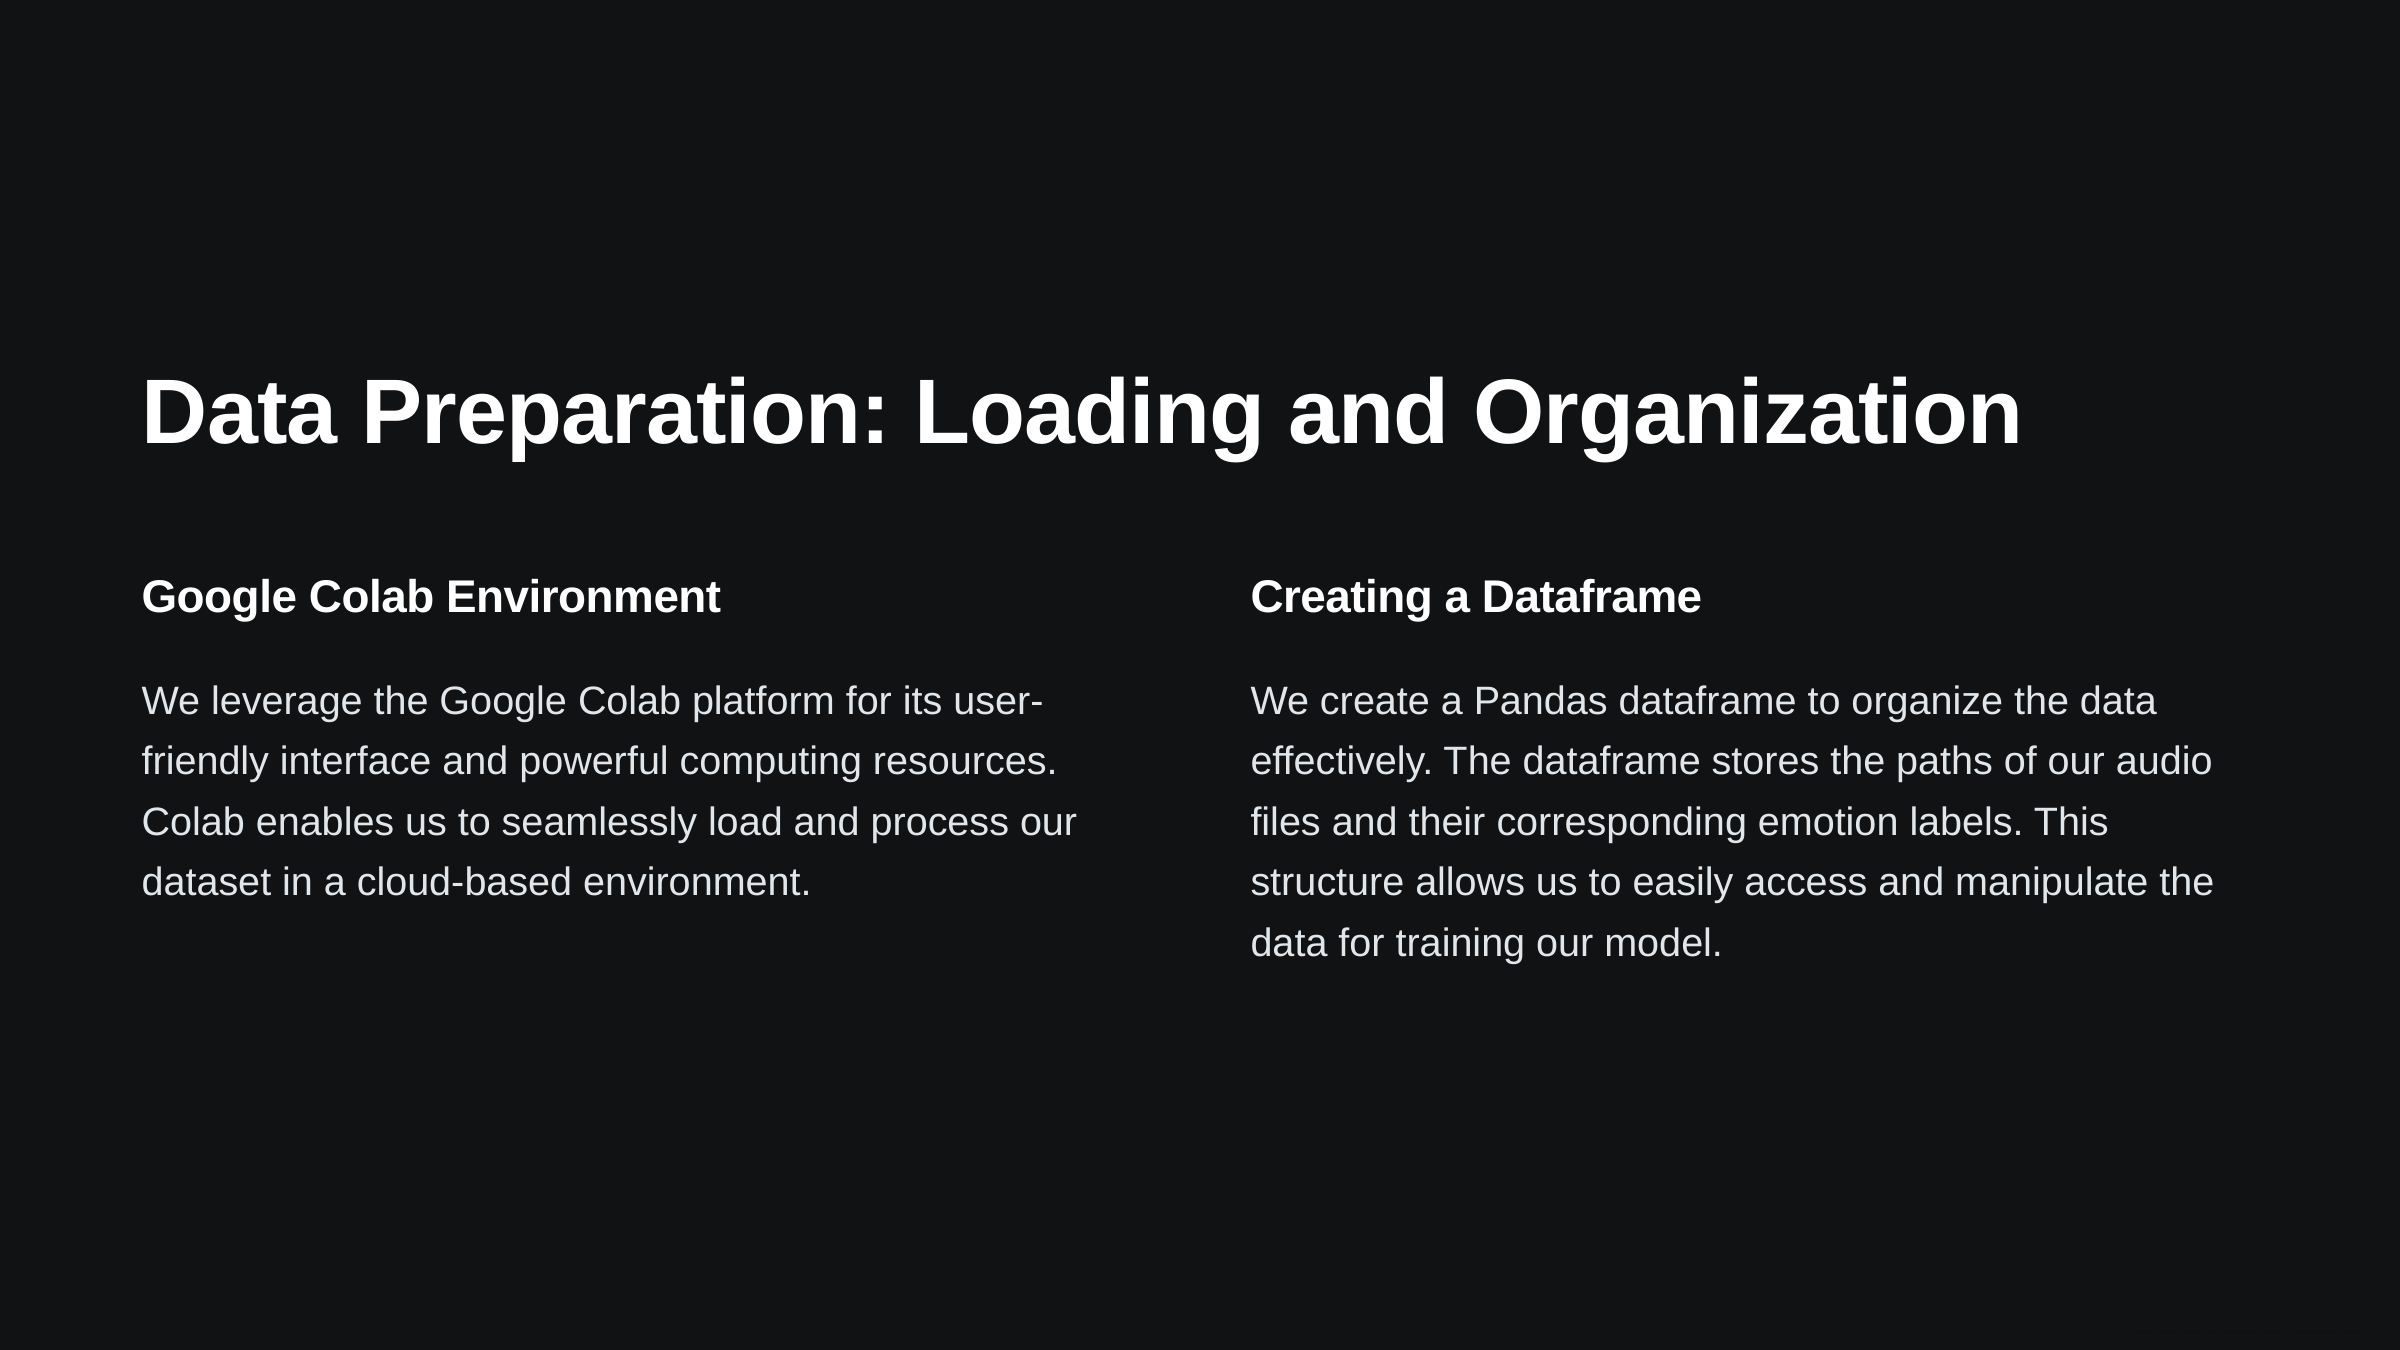

Data Preparation: Loading and Organization
Google Colab Environment
Creating a Dataframe
We leverage the Google Colab platform for its user-friendly interface and powerful computing resources. Colab enables us to seamlessly load and process our dataset in a cloud-based environment.
We create a Pandas dataframe to organize the data effectively. The dataframe stores the paths of our audio files and their corresponding emotion labels. This structure allows us to easily access and manipulate the data for training our model.